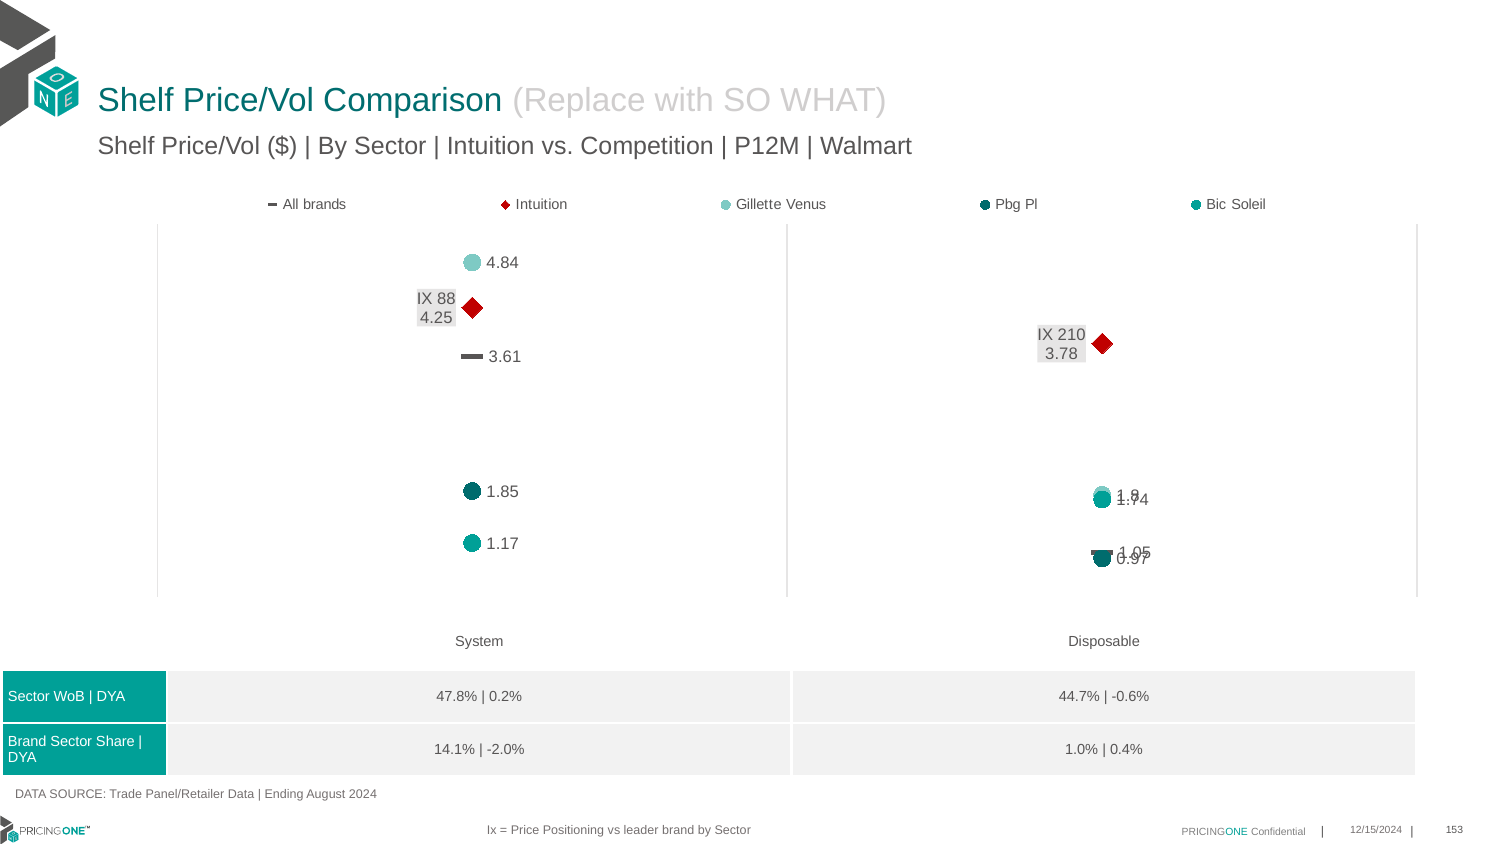

# Shelf Price/Vol Comparison (Replace with SO WHAT)
Shelf Price/Vol ($) | By Sector | Intuition vs. Competition | P12M | Walmart

### Chart

| Category | All brands | Intuition | Gillette Venus | Pbg Pl | Bic Soleil |
|---|---|---|---|---|---|
| IX 88 | 3.61 | 4.25 | 4.84 | 1.85 | 1.17 |
| IX 210 | 1.05 | 3.78 | 1.8 | 0.97 | 1.74 |
|  | System | Disposable |
| --- | --- | --- |
| Sector WoB | DYA | 47.8% | 0.2% | 44.7% | -0.6% |
| Brand Sector Share | DYA | 14.1% | -2.0% | 1.0% | 0.4% |
DATA SOURCE: Trade Panel/Retailer Data | Ending August 2024
Ix = Price Positioning vs leader brand by Sector
12/15/2024
153